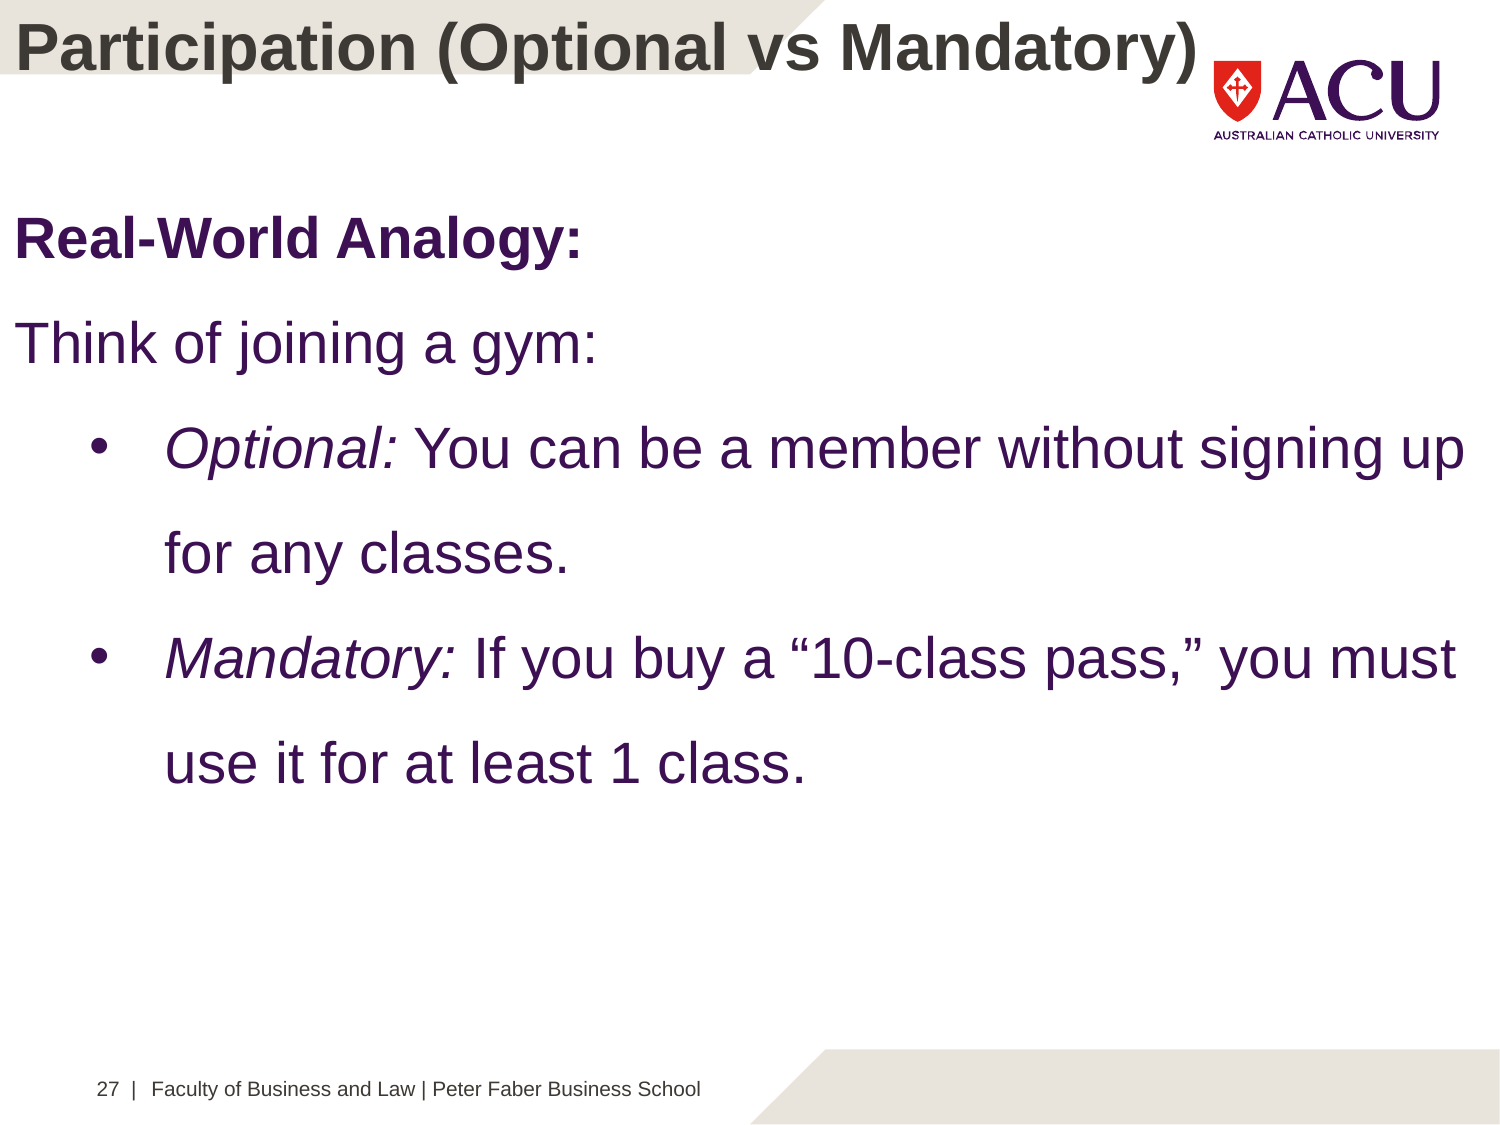

Participation (Optional vs Mandatory)
Real-World Analogy:
Think of joining a gym:
Optional: You can be a member without signing up for any classes.
Mandatory: If you buy a “10-class pass,” you must use it for at least 1 class.
27  |
Faculty of Business and Law | Peter Faber Business School